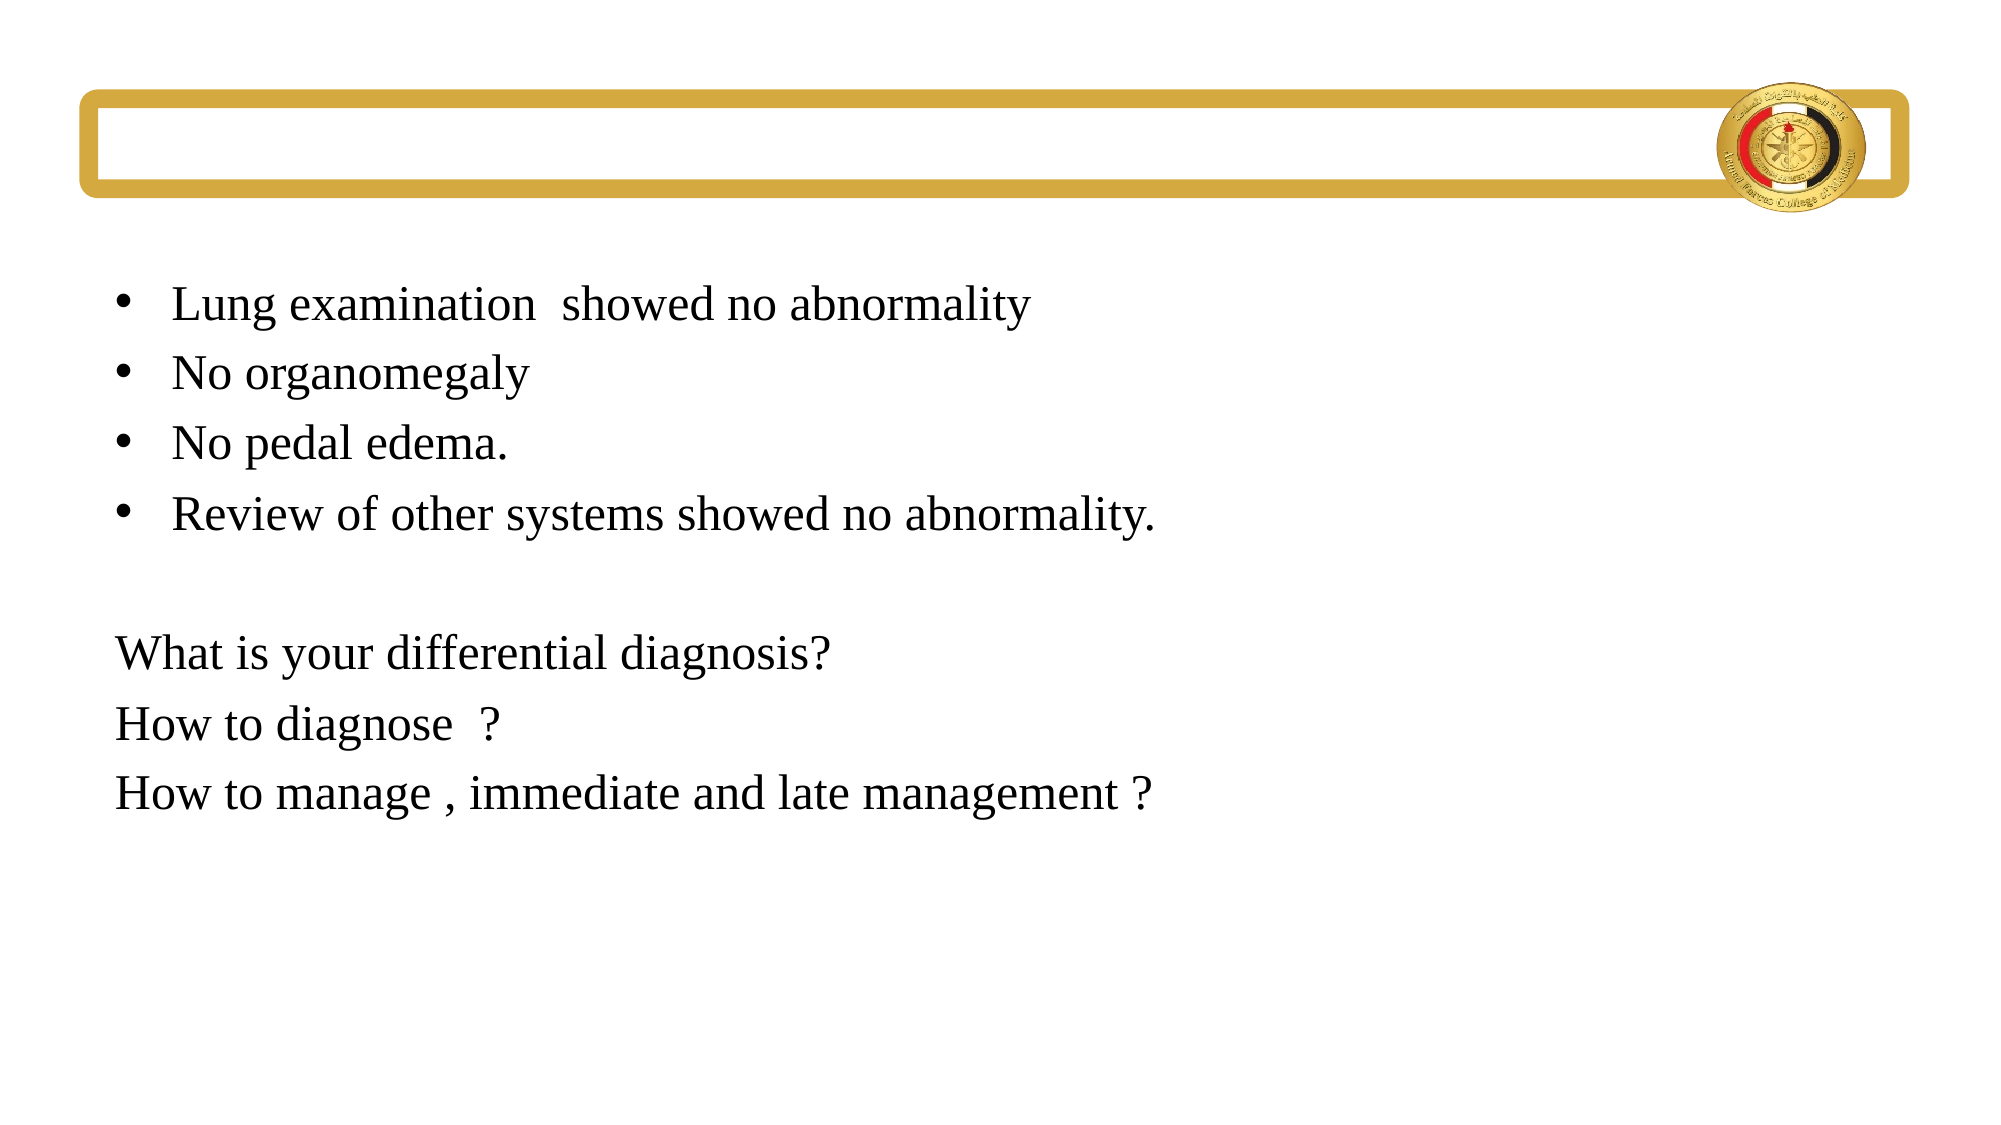

#
Lung examination  showed no abnormality
No organomegaly
No pedal edema.
Review of other systems showed no abnormality.

What is your differential diagnosis?
How to diagnose  ?
How to manage , immediate and late management ?